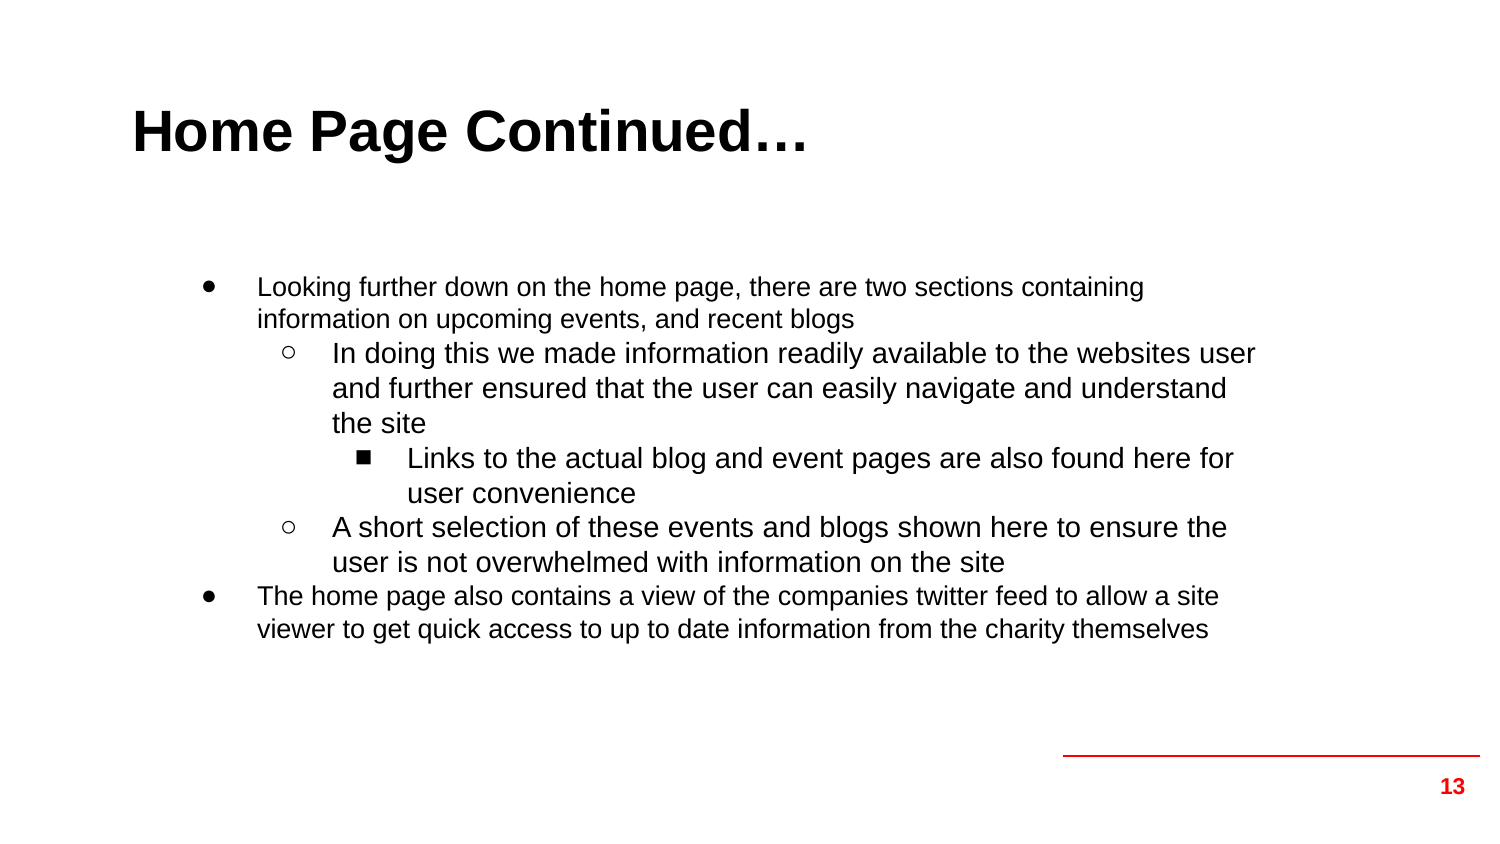

# Home Page Continued…
Looking further down on the home page, there are two sections containing information on upcoming events, and recent blogs
In doing this we made information readily available to the websites user and further ensured that the user can easily navigate and understand the site
Links to the actual blog and event pages are also found here for user convenience
A short selection of these events and blogs shown here to ensure the user is not overwhelmed with information on the site
The home page also contains a view of the companies twitter feed to allow a site viewer to get quick access to up to date information from the charity themselves